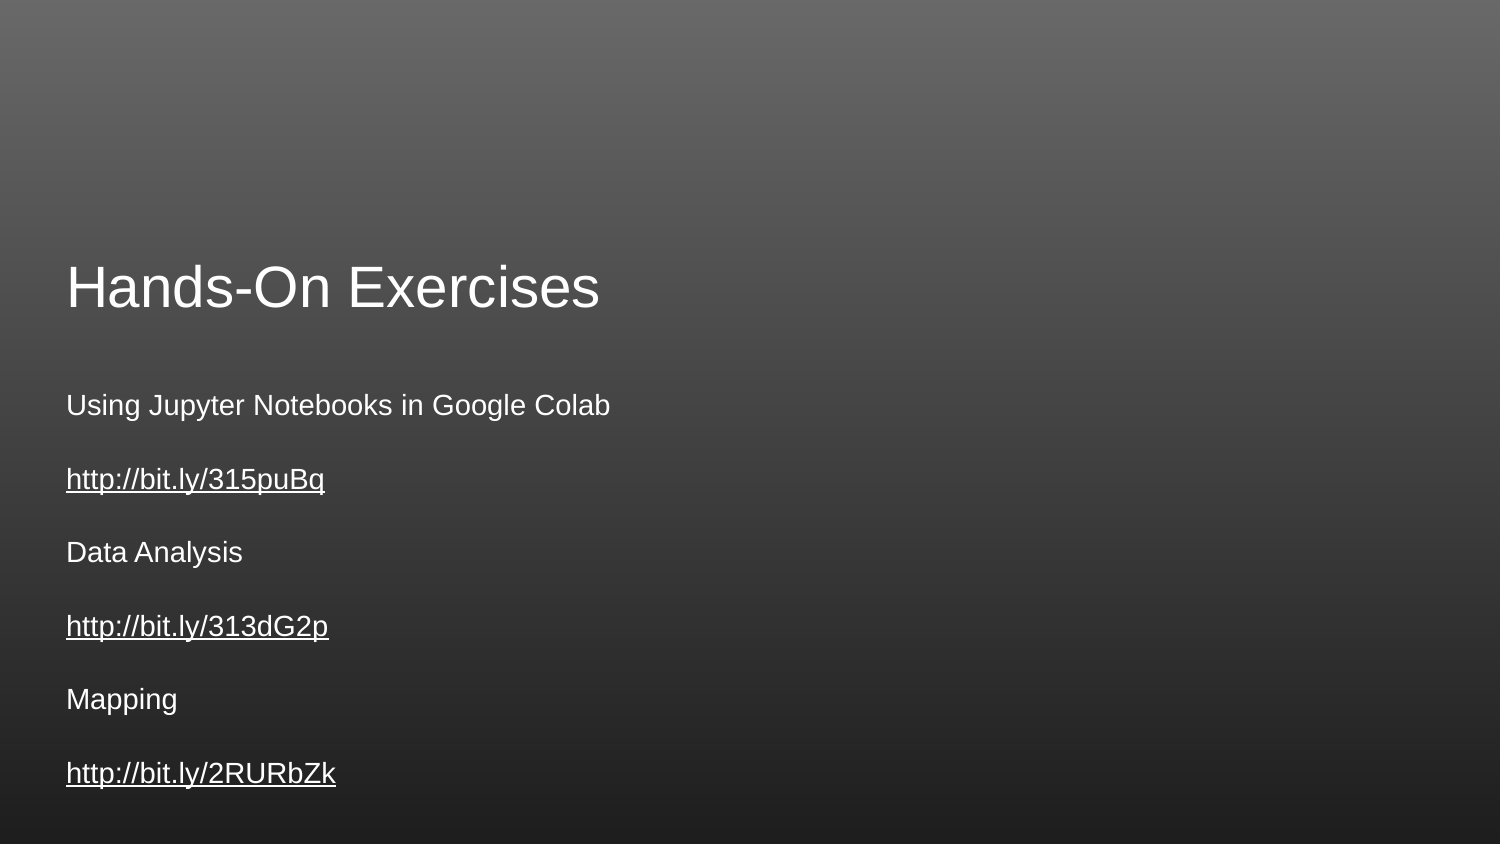

# Hands-On Exercises
Using Jupyter Notebooks in Google Colab
http://bit.ly/315puBq
Data Analysis
http://bit.ly/313dG2p
Mapping
http://bit.ly/2RURbZk